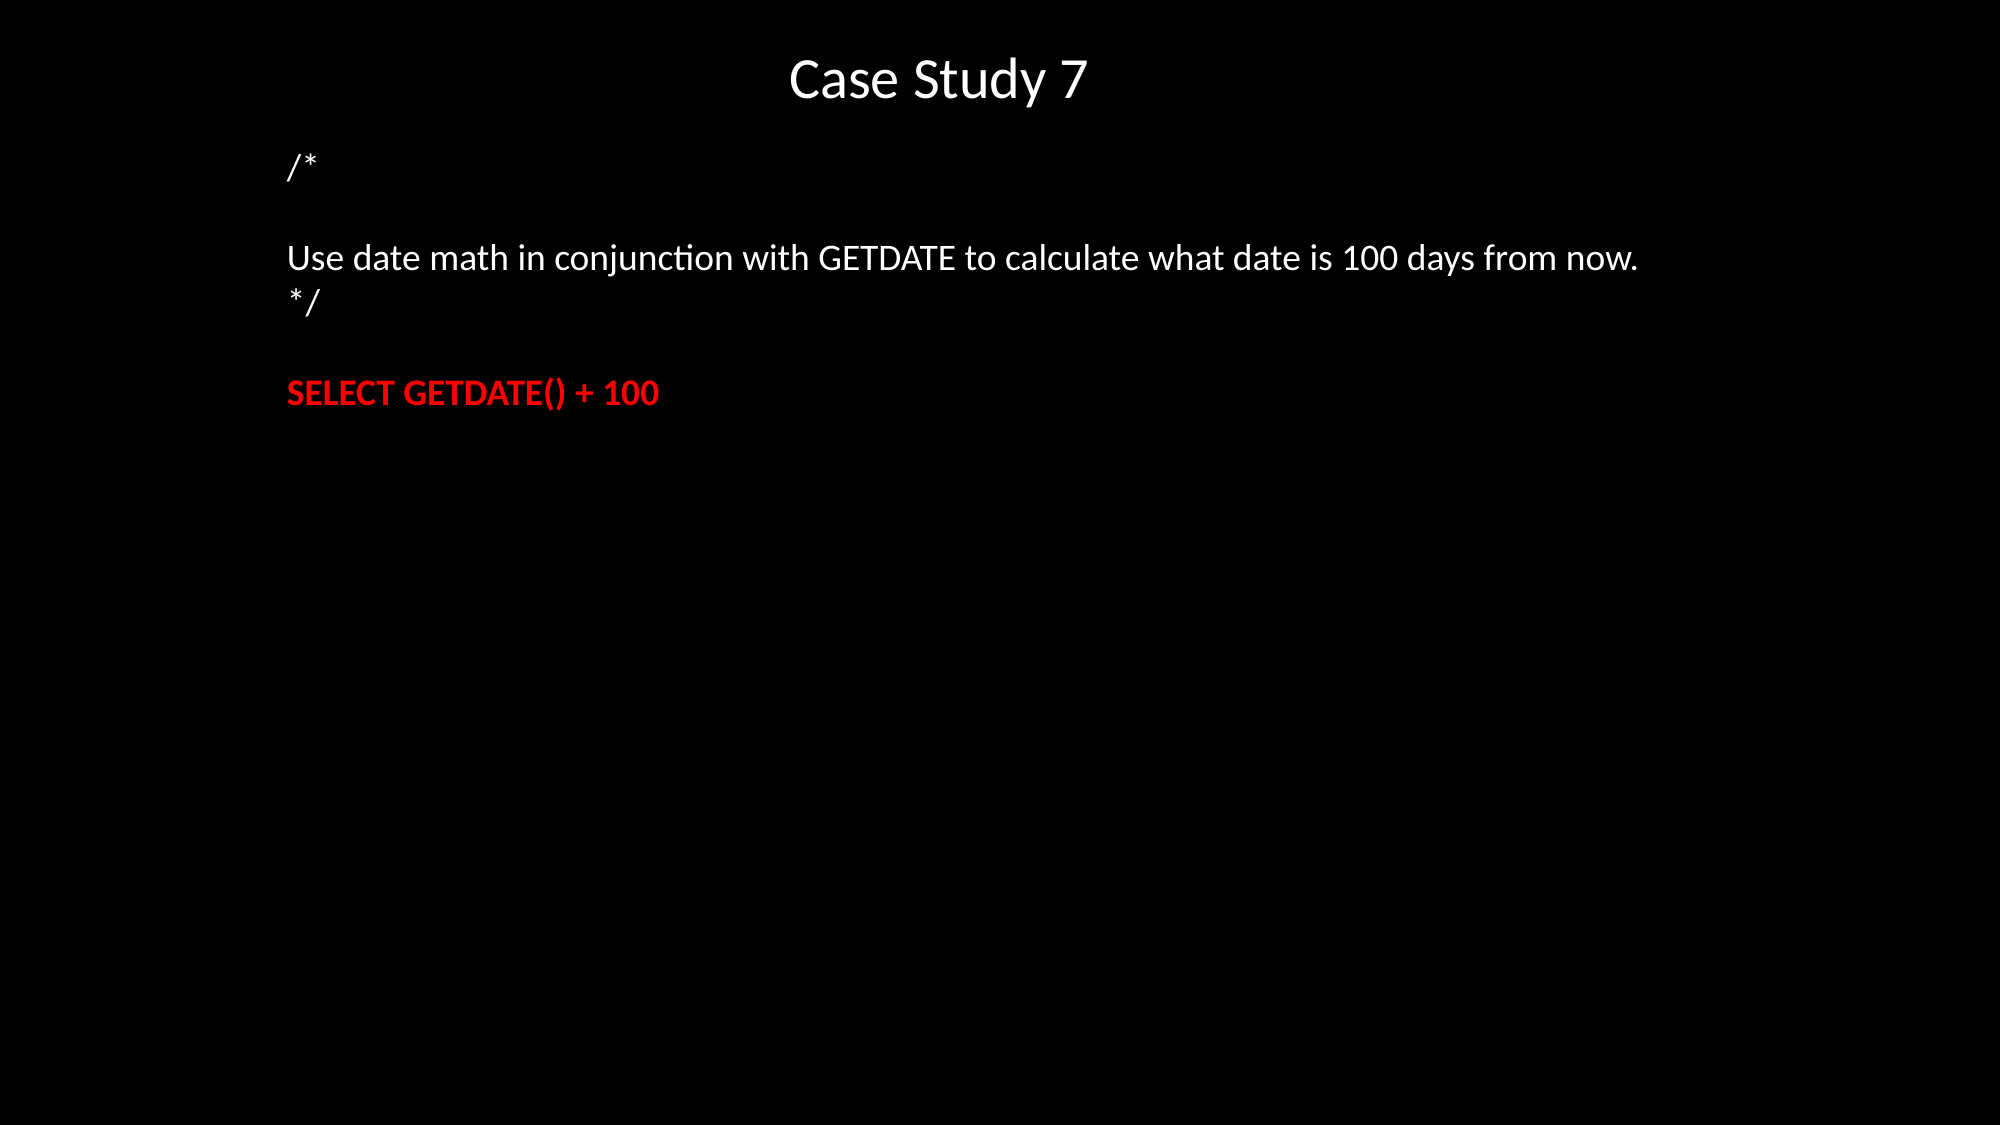

Case Study 7
/*

Use date math in conjunction with GETDATE to calculate what date is 100 days from now.
*/

SELECT GETDATE() + 100